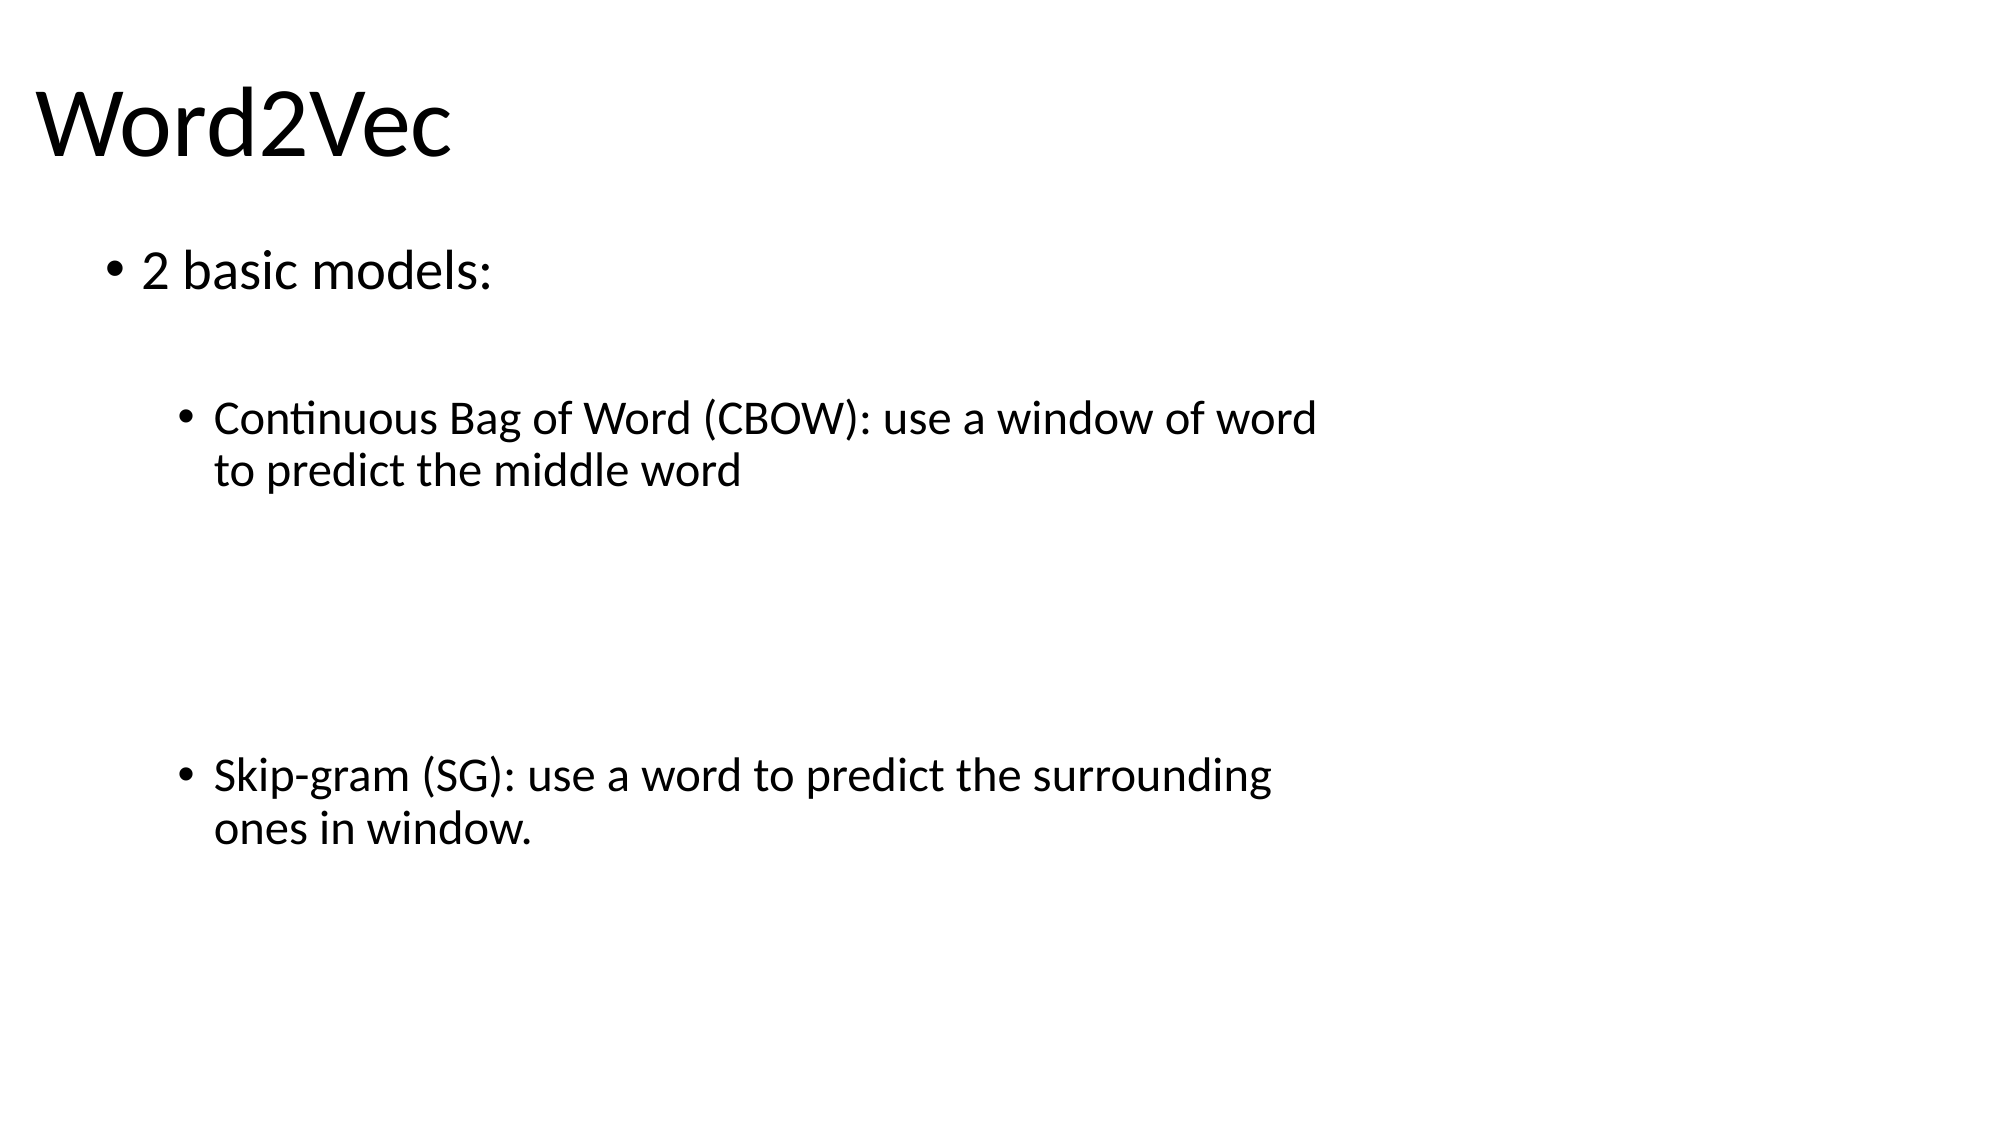

Word2Vec
2 basic models:

Continuous Bag of Word (CBOW): use a window of word to predict the middle word

Skip-gram (SG): use a word to predict the surrounding ones in window.